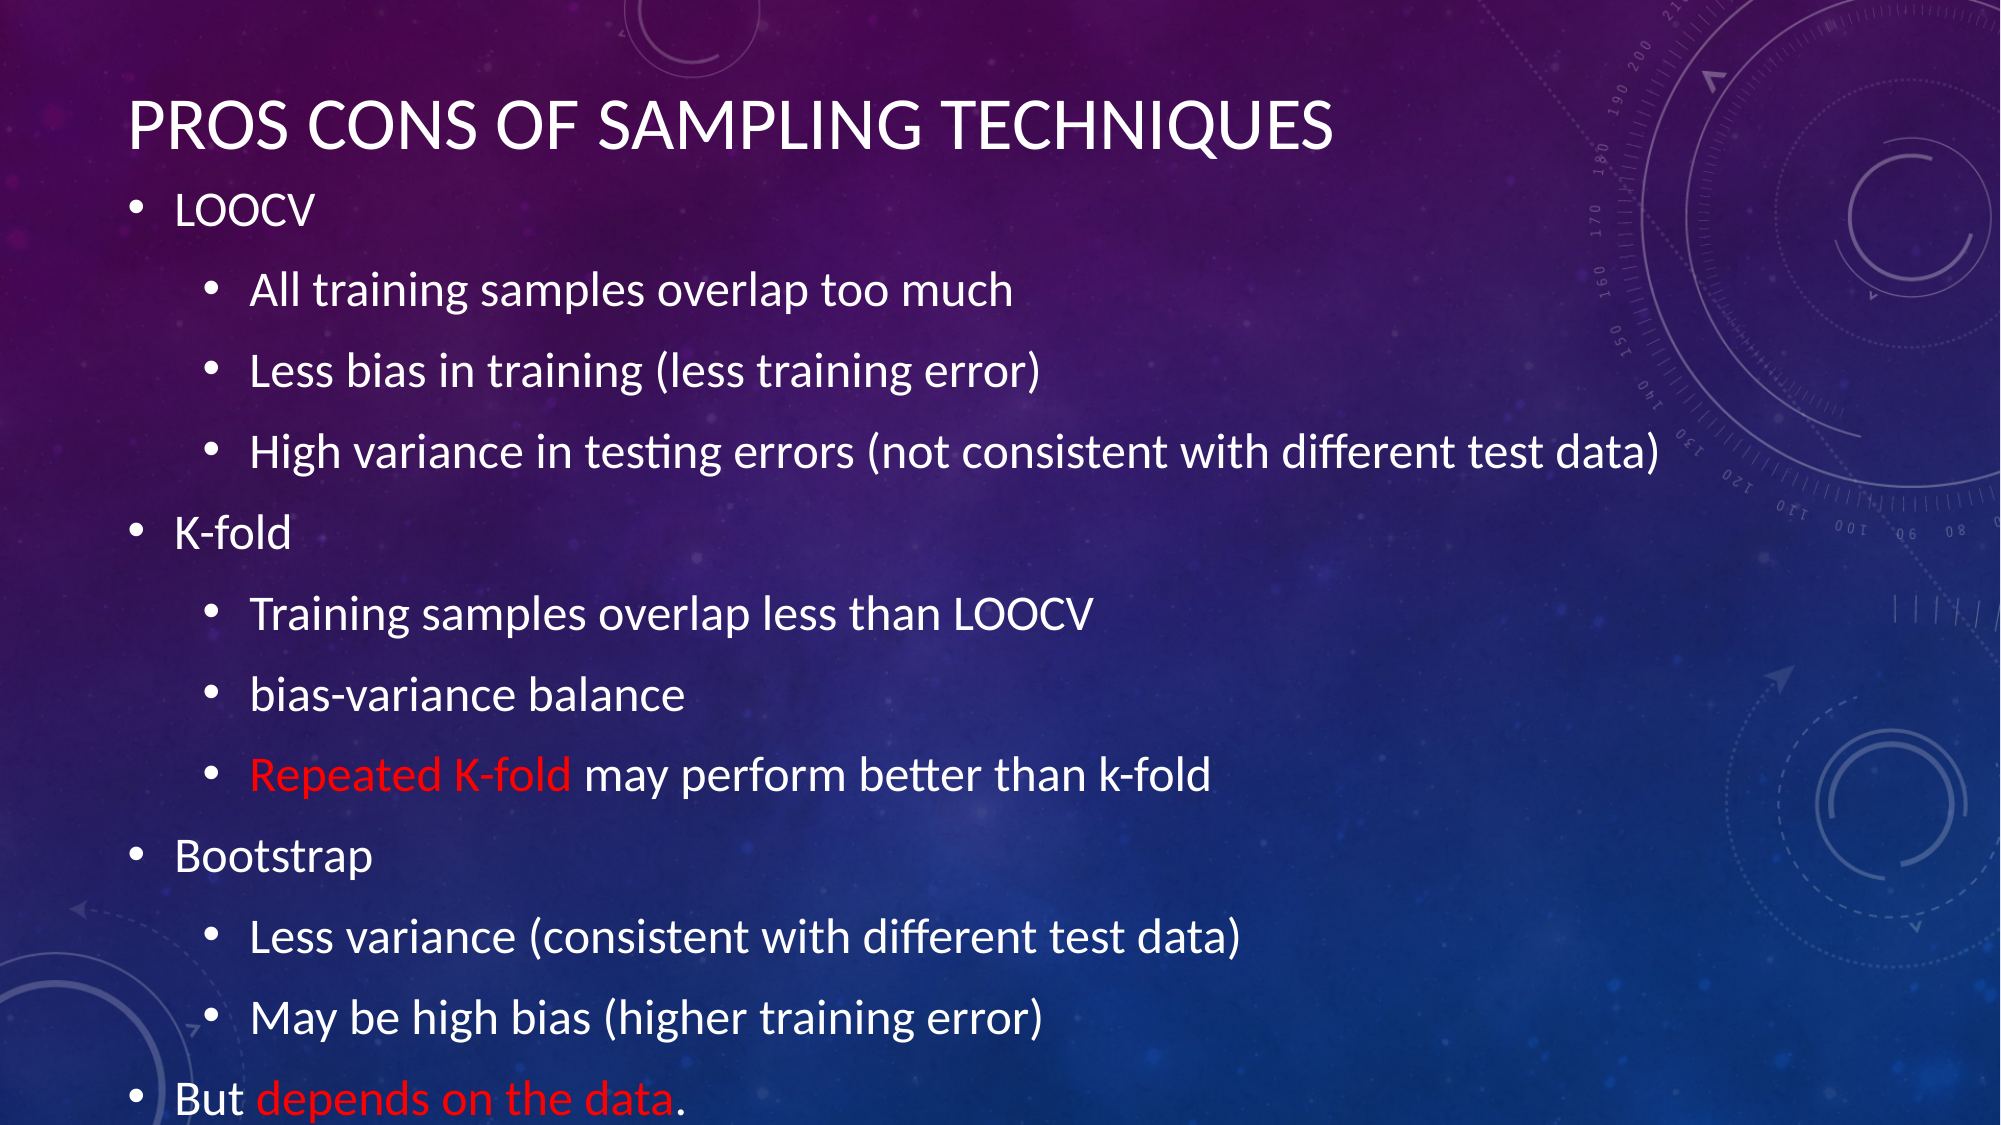

# Pros cons of sampling techniques
LOOCV
All training samples overlap too much
Less bias in training (less training error)
High variance in testing errors (not consistent with different test data)
K-fold
Training samples overlap less than LOOCV
bias-variance balance
Repeated K-fold may perform better than k-fold
Bootstrap
Less variance (consistent with different test data)
May be high bias (higher training error)
But depends on the data.